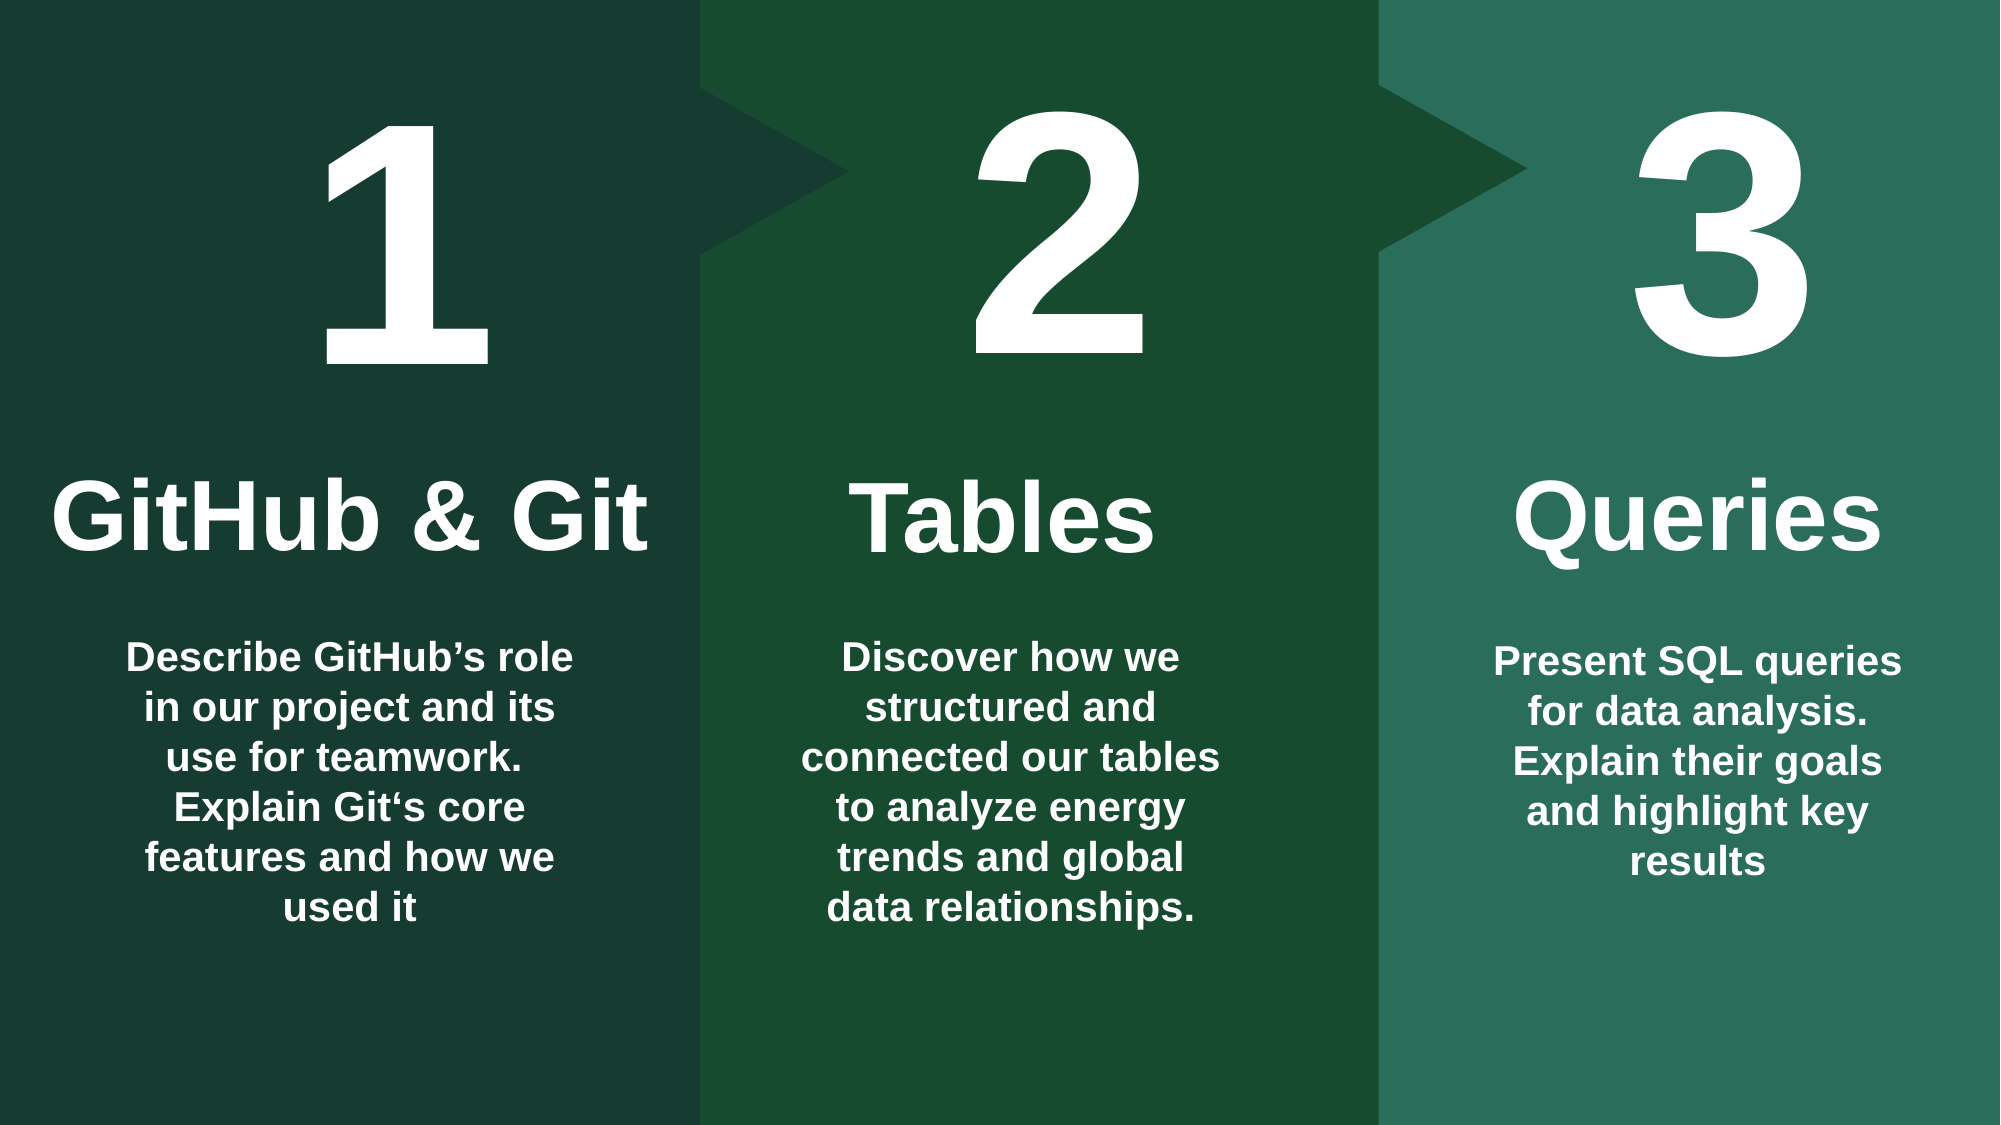

1

GitHub & Git
Describe GitHub’s role in our project and its use for teamwork.
Explain Git‘s core features and how we used it

2
Tables
Discover how we structured and connected our tables to analyze energy trends and global data relationships.

3
Queries
Present SQL queries for data analysis. Explain their goals and highlight key results